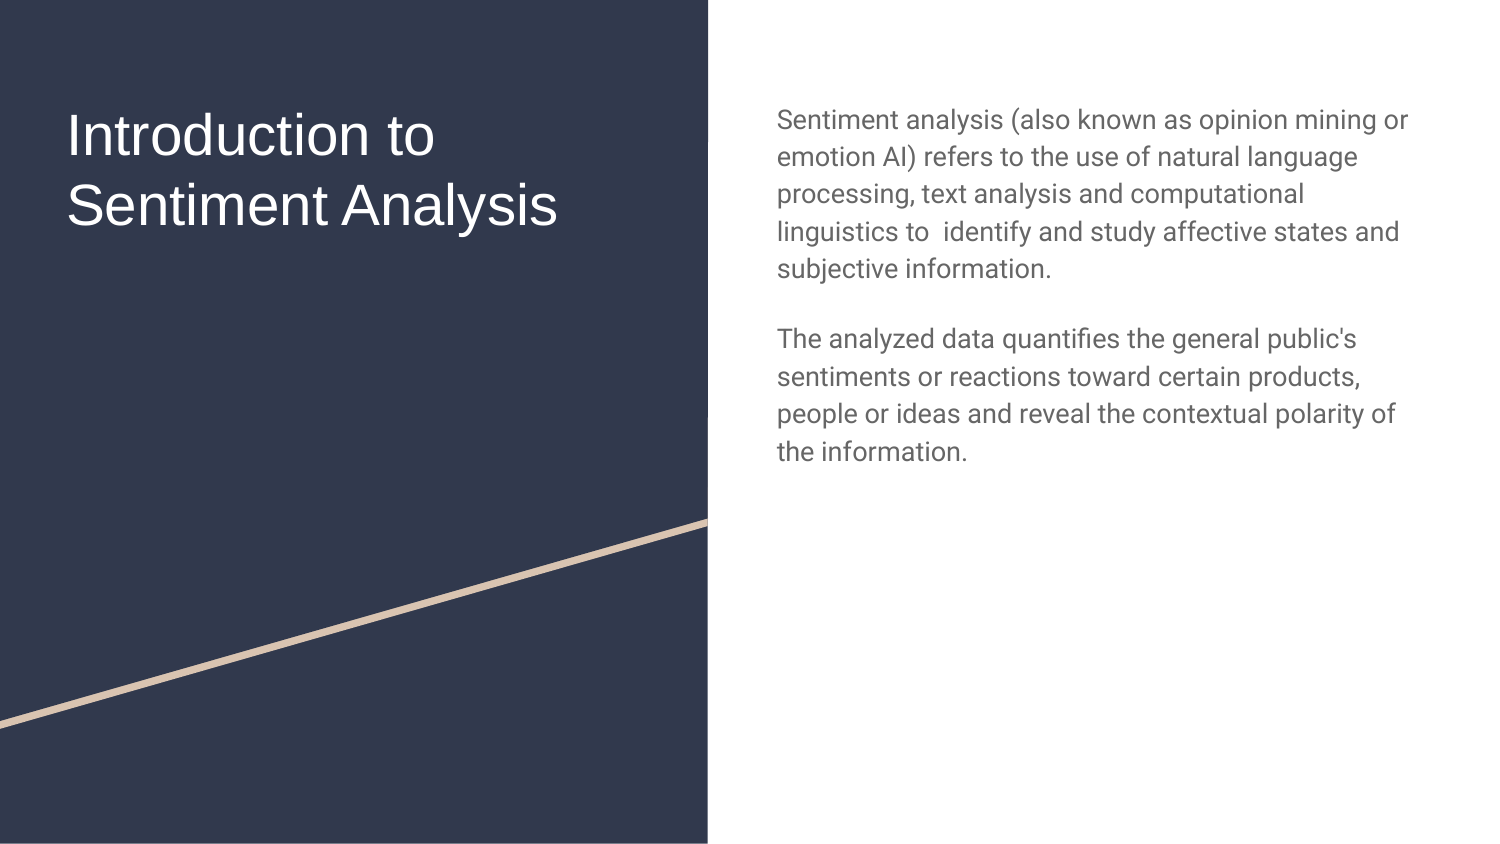

# Introduction to Sentiment Analysis

Sentiment analysis (also known as opinion mining or emotion AI) refers to the use of natural language processing, text analysis and computational linguistics to  identify and study affective states and subjective information.
The analyzed data quantifies the general public's sentiments or reactions toward certain products, people or ideas and reveal the contextual polarity of the information.